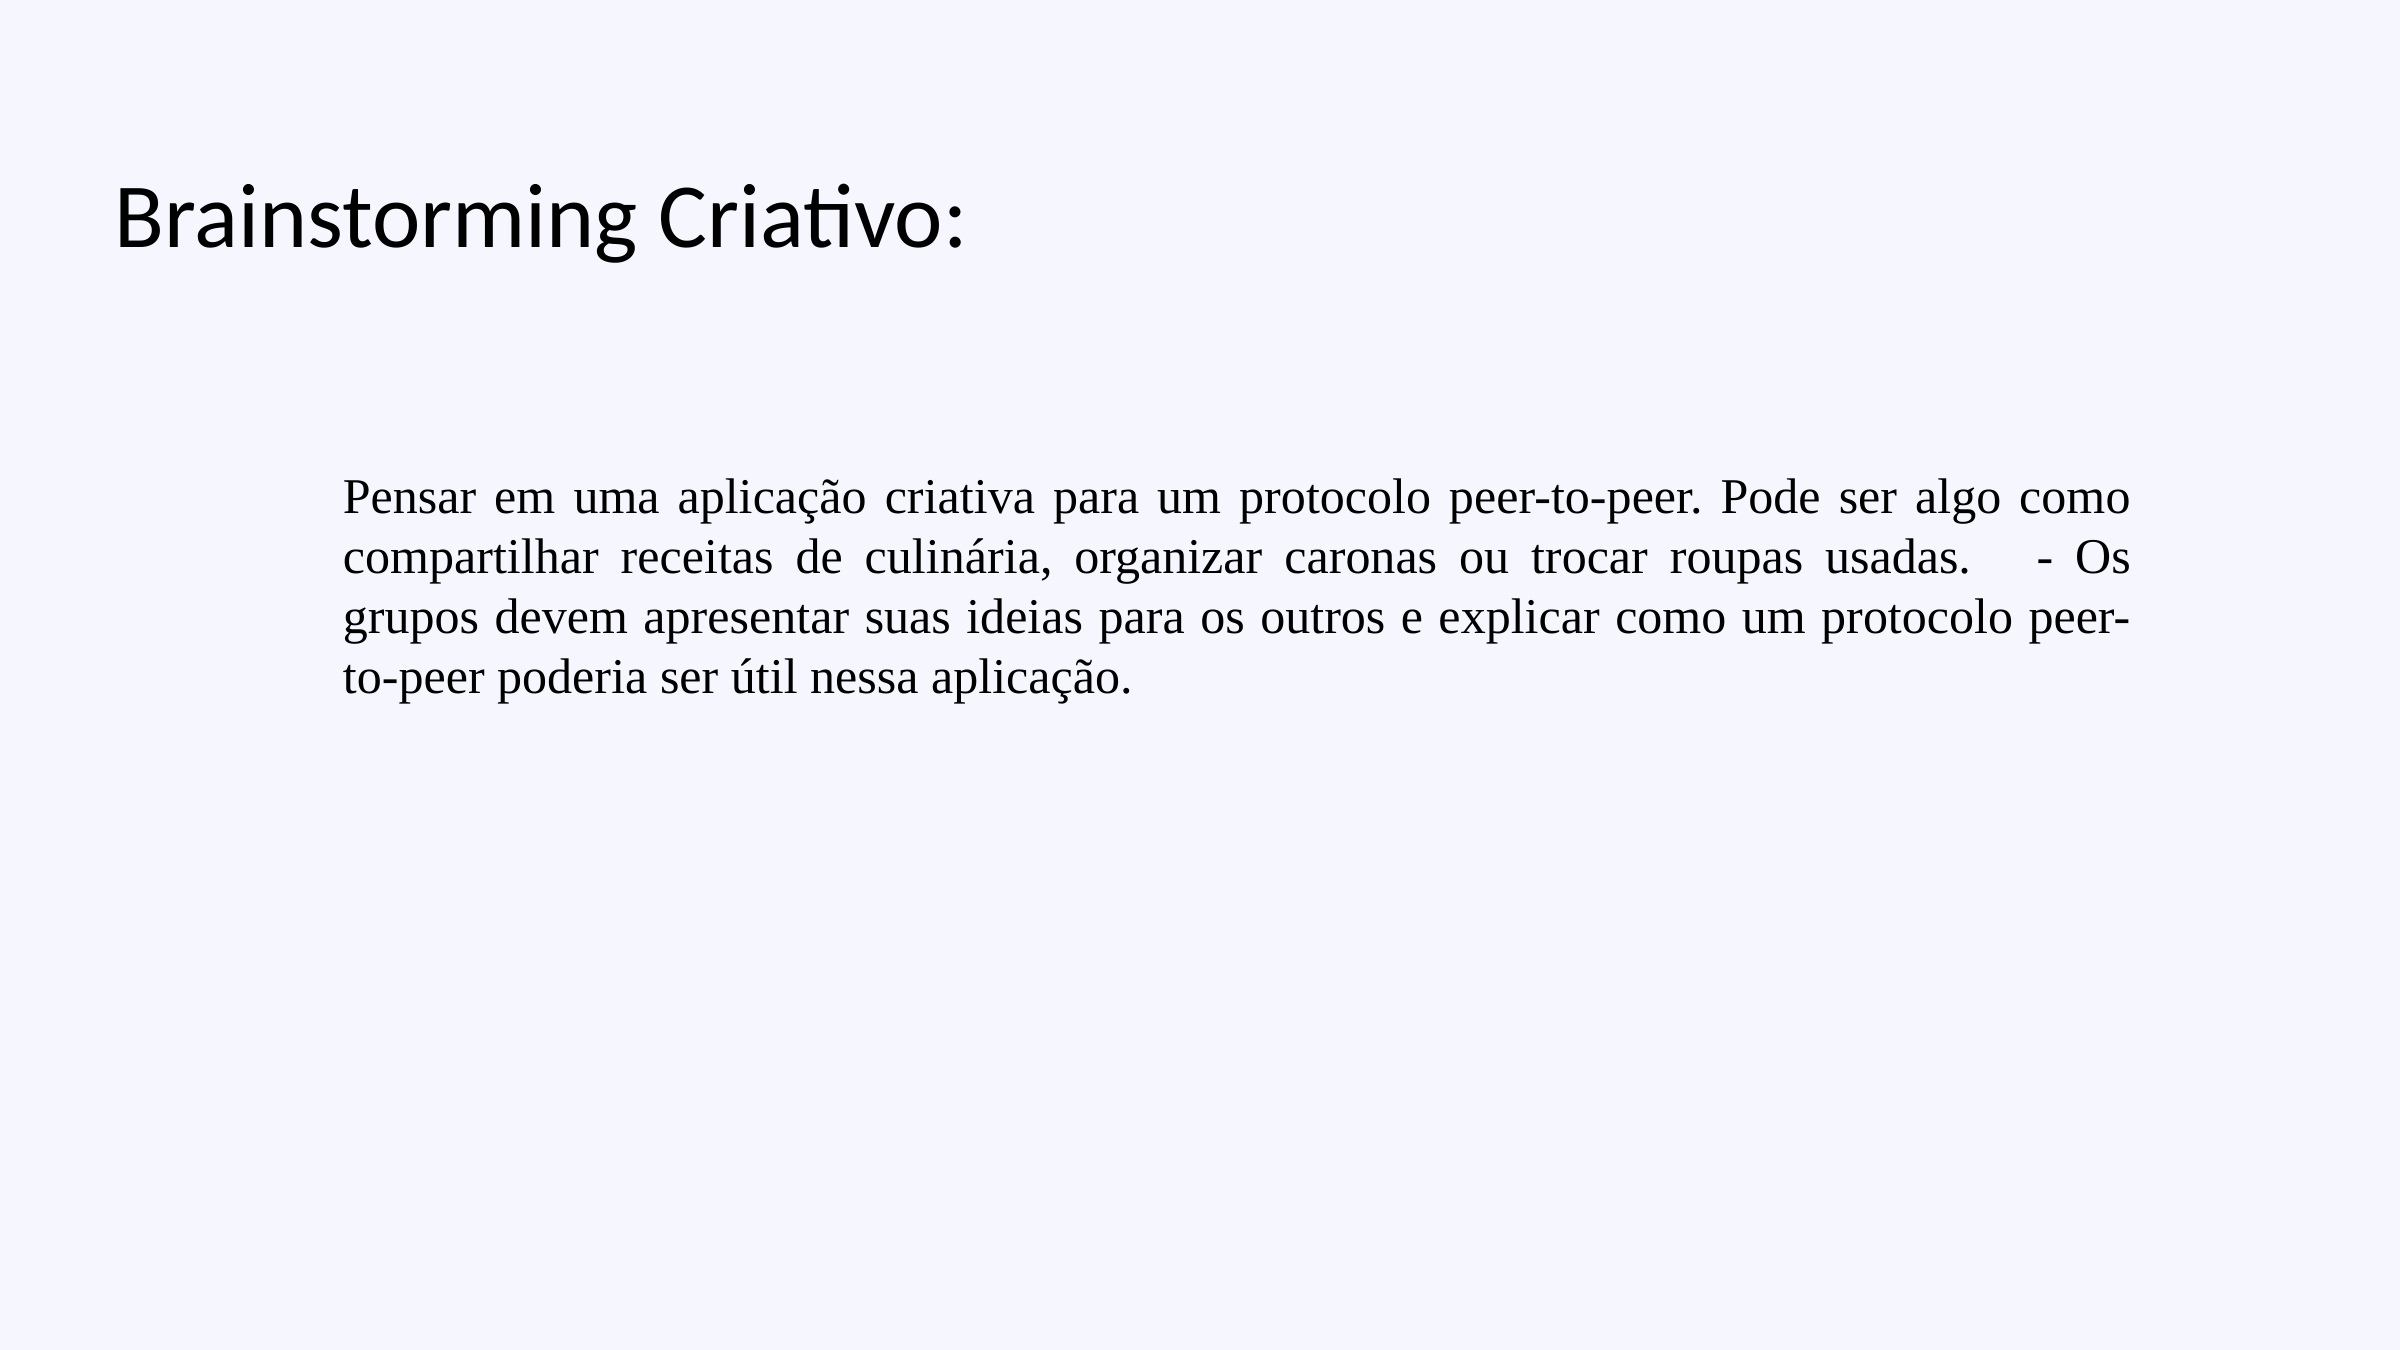

Brainstorming Criativo:
Pensar em uma aplicação criativa para um protocolo peer-to-peer. Pode ser algo como compartilhar receitas de culinária, organizar caronas ou trocar roupas usadas.   - Os grupos devem apresentar suas ideias para os outros e explicar como um protocolo peer-to-peer poderia ser útil nessa aplicação.